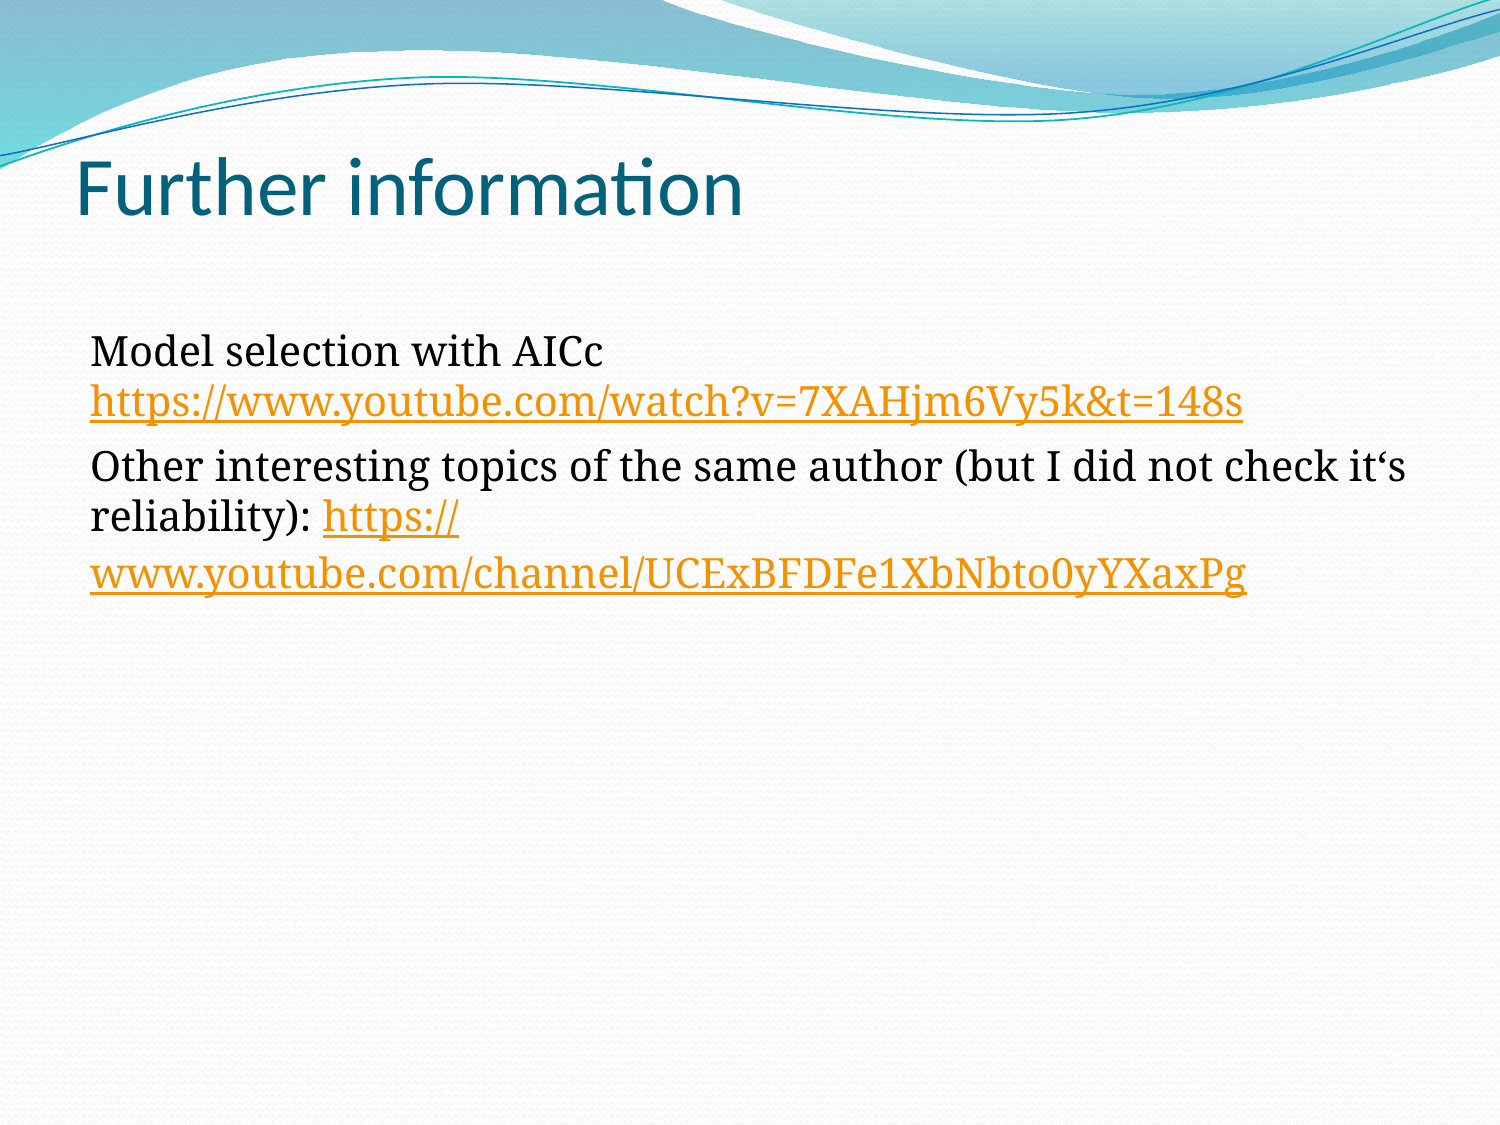

# Further information
Model selection with AICc
https://www.youtube.com/watch?v=7XAHjm6Vy5k&t=148s
Other interesting topics of the same author (but I did not check it‘s reliability): https://www.youtube.com/channel/UCExBFDFe1XbNbto0yYXaxPg